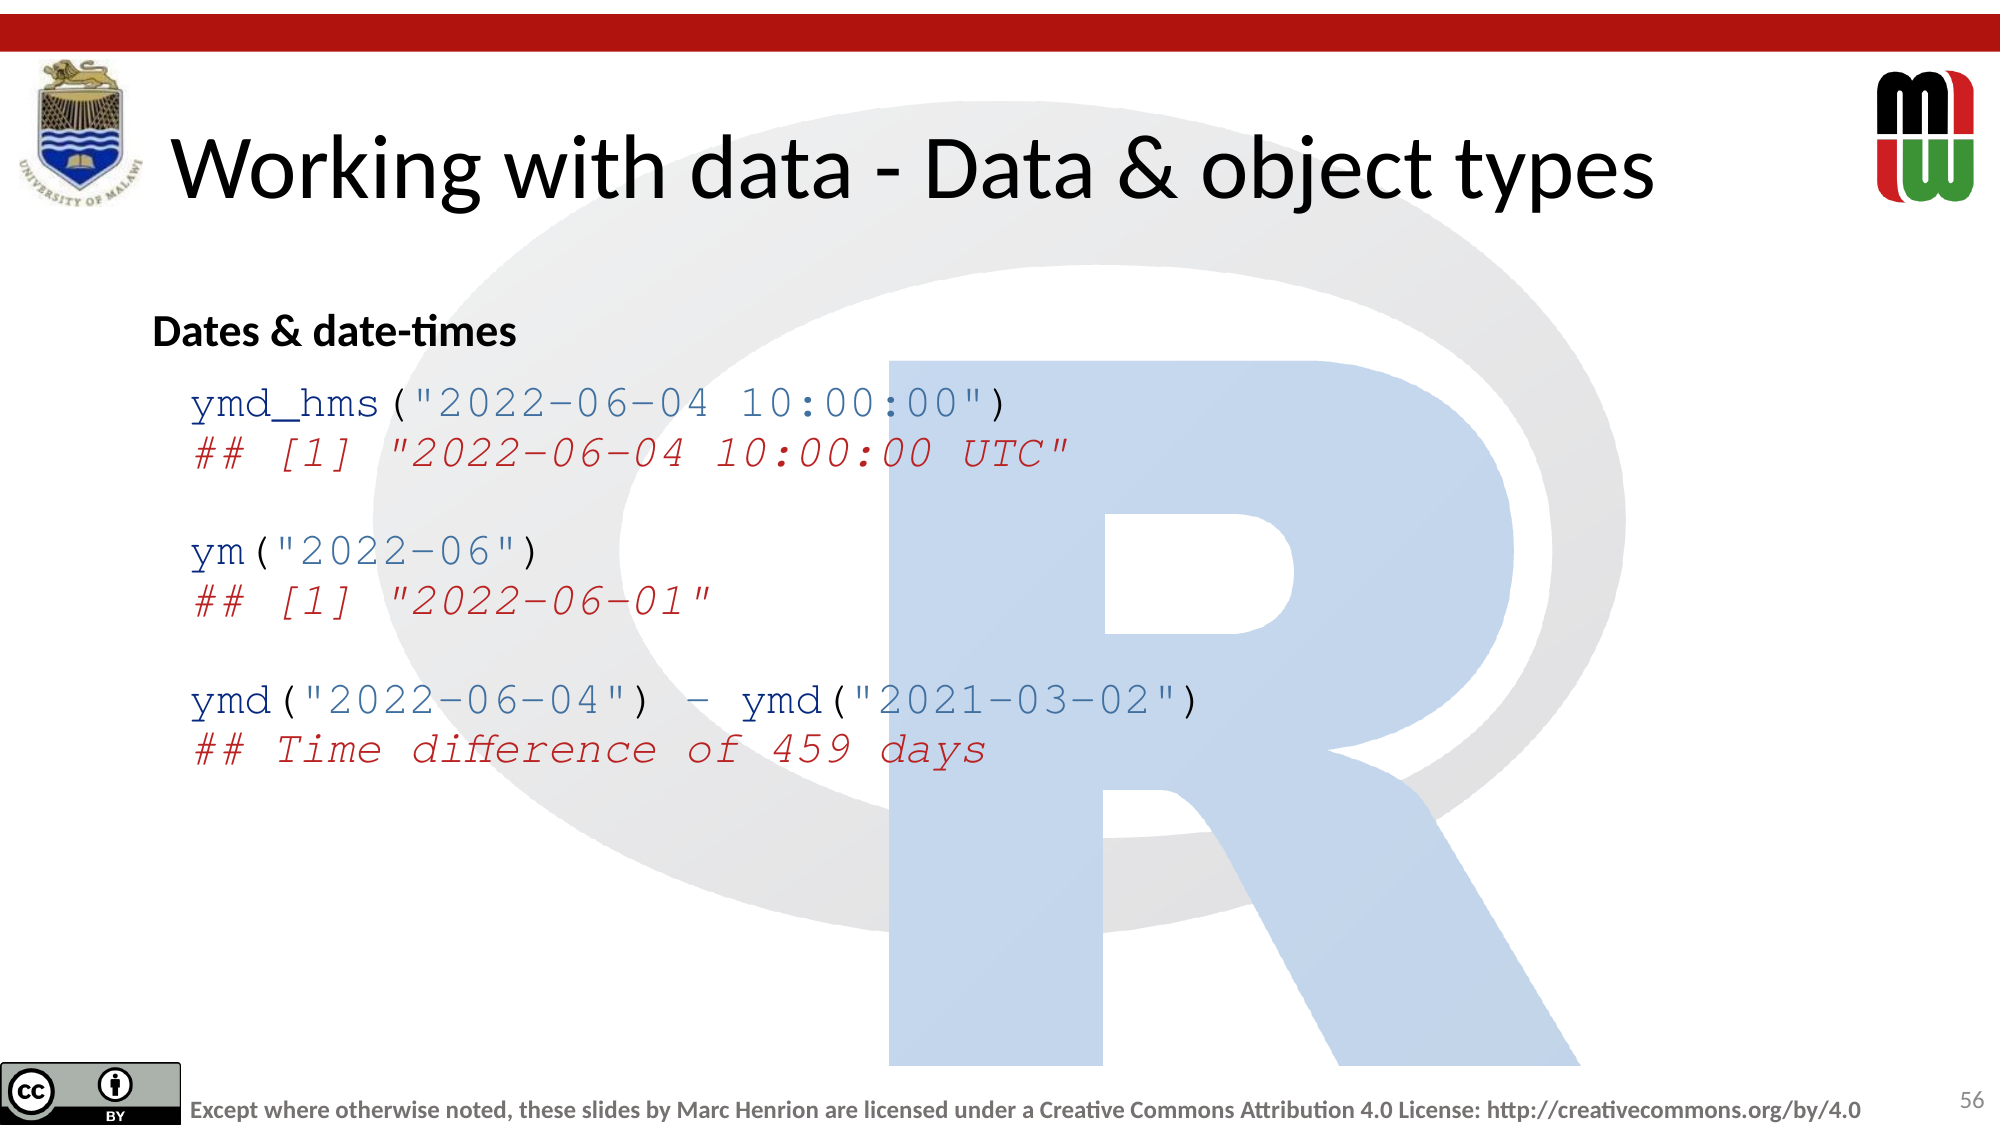

# Working with data - Data & object types
Dates & date-times
ymd_hms("2022-06-04 10:00:00")
## [1] "2022-06-04 10:00:00 UTC"
ym("2022-06")
## [1] "2022-06-01"
ymd("2022-06-04") - ymd("2021-03-02")
## Time difference of 459 days
56